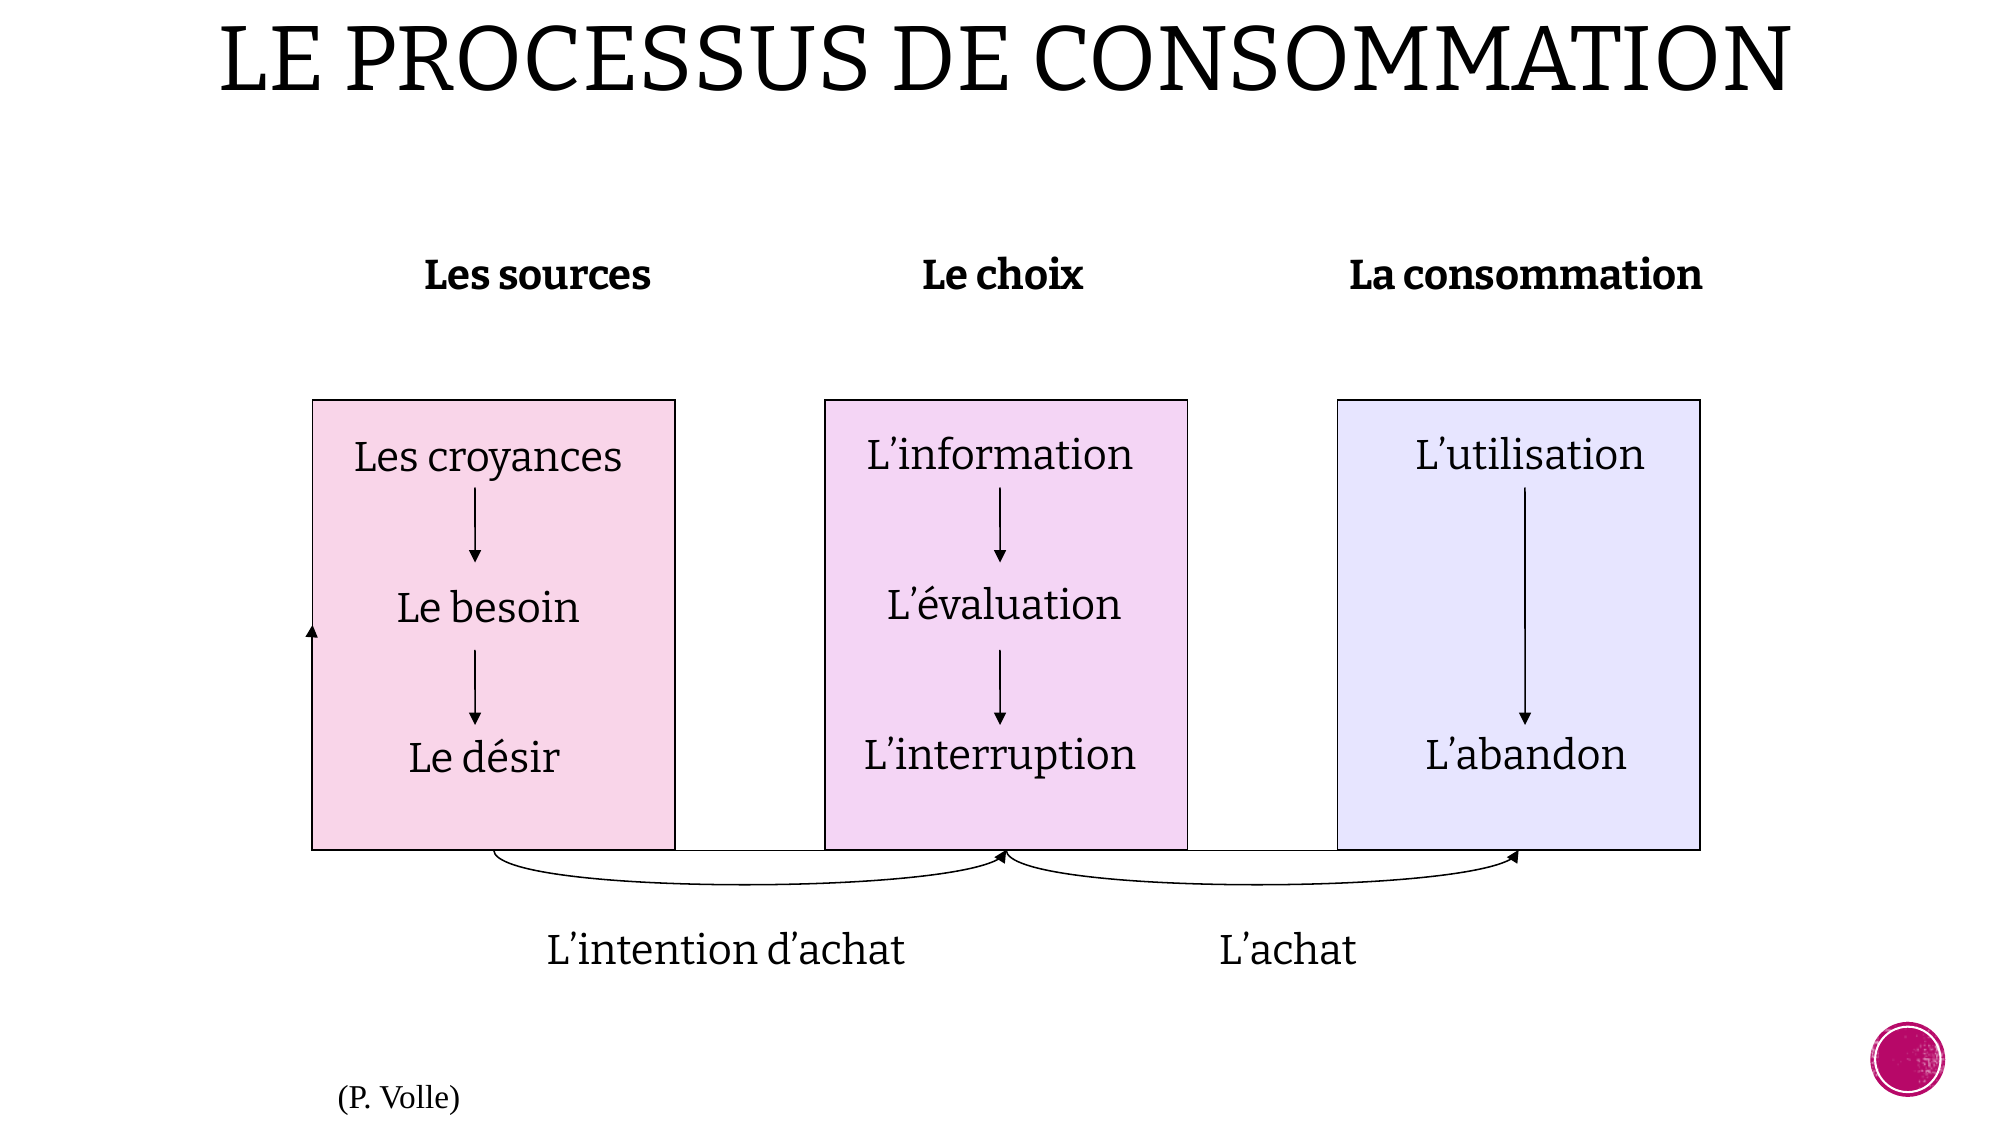

Le processus de consommation
Les sources
Le choix
La consommation

Les croyances

Le besoin

Le désir

L’information

L’évaluation

L’interruption

L’utilisation

L’abandon

L’intention d’achat
L’achat
(P. Volle)